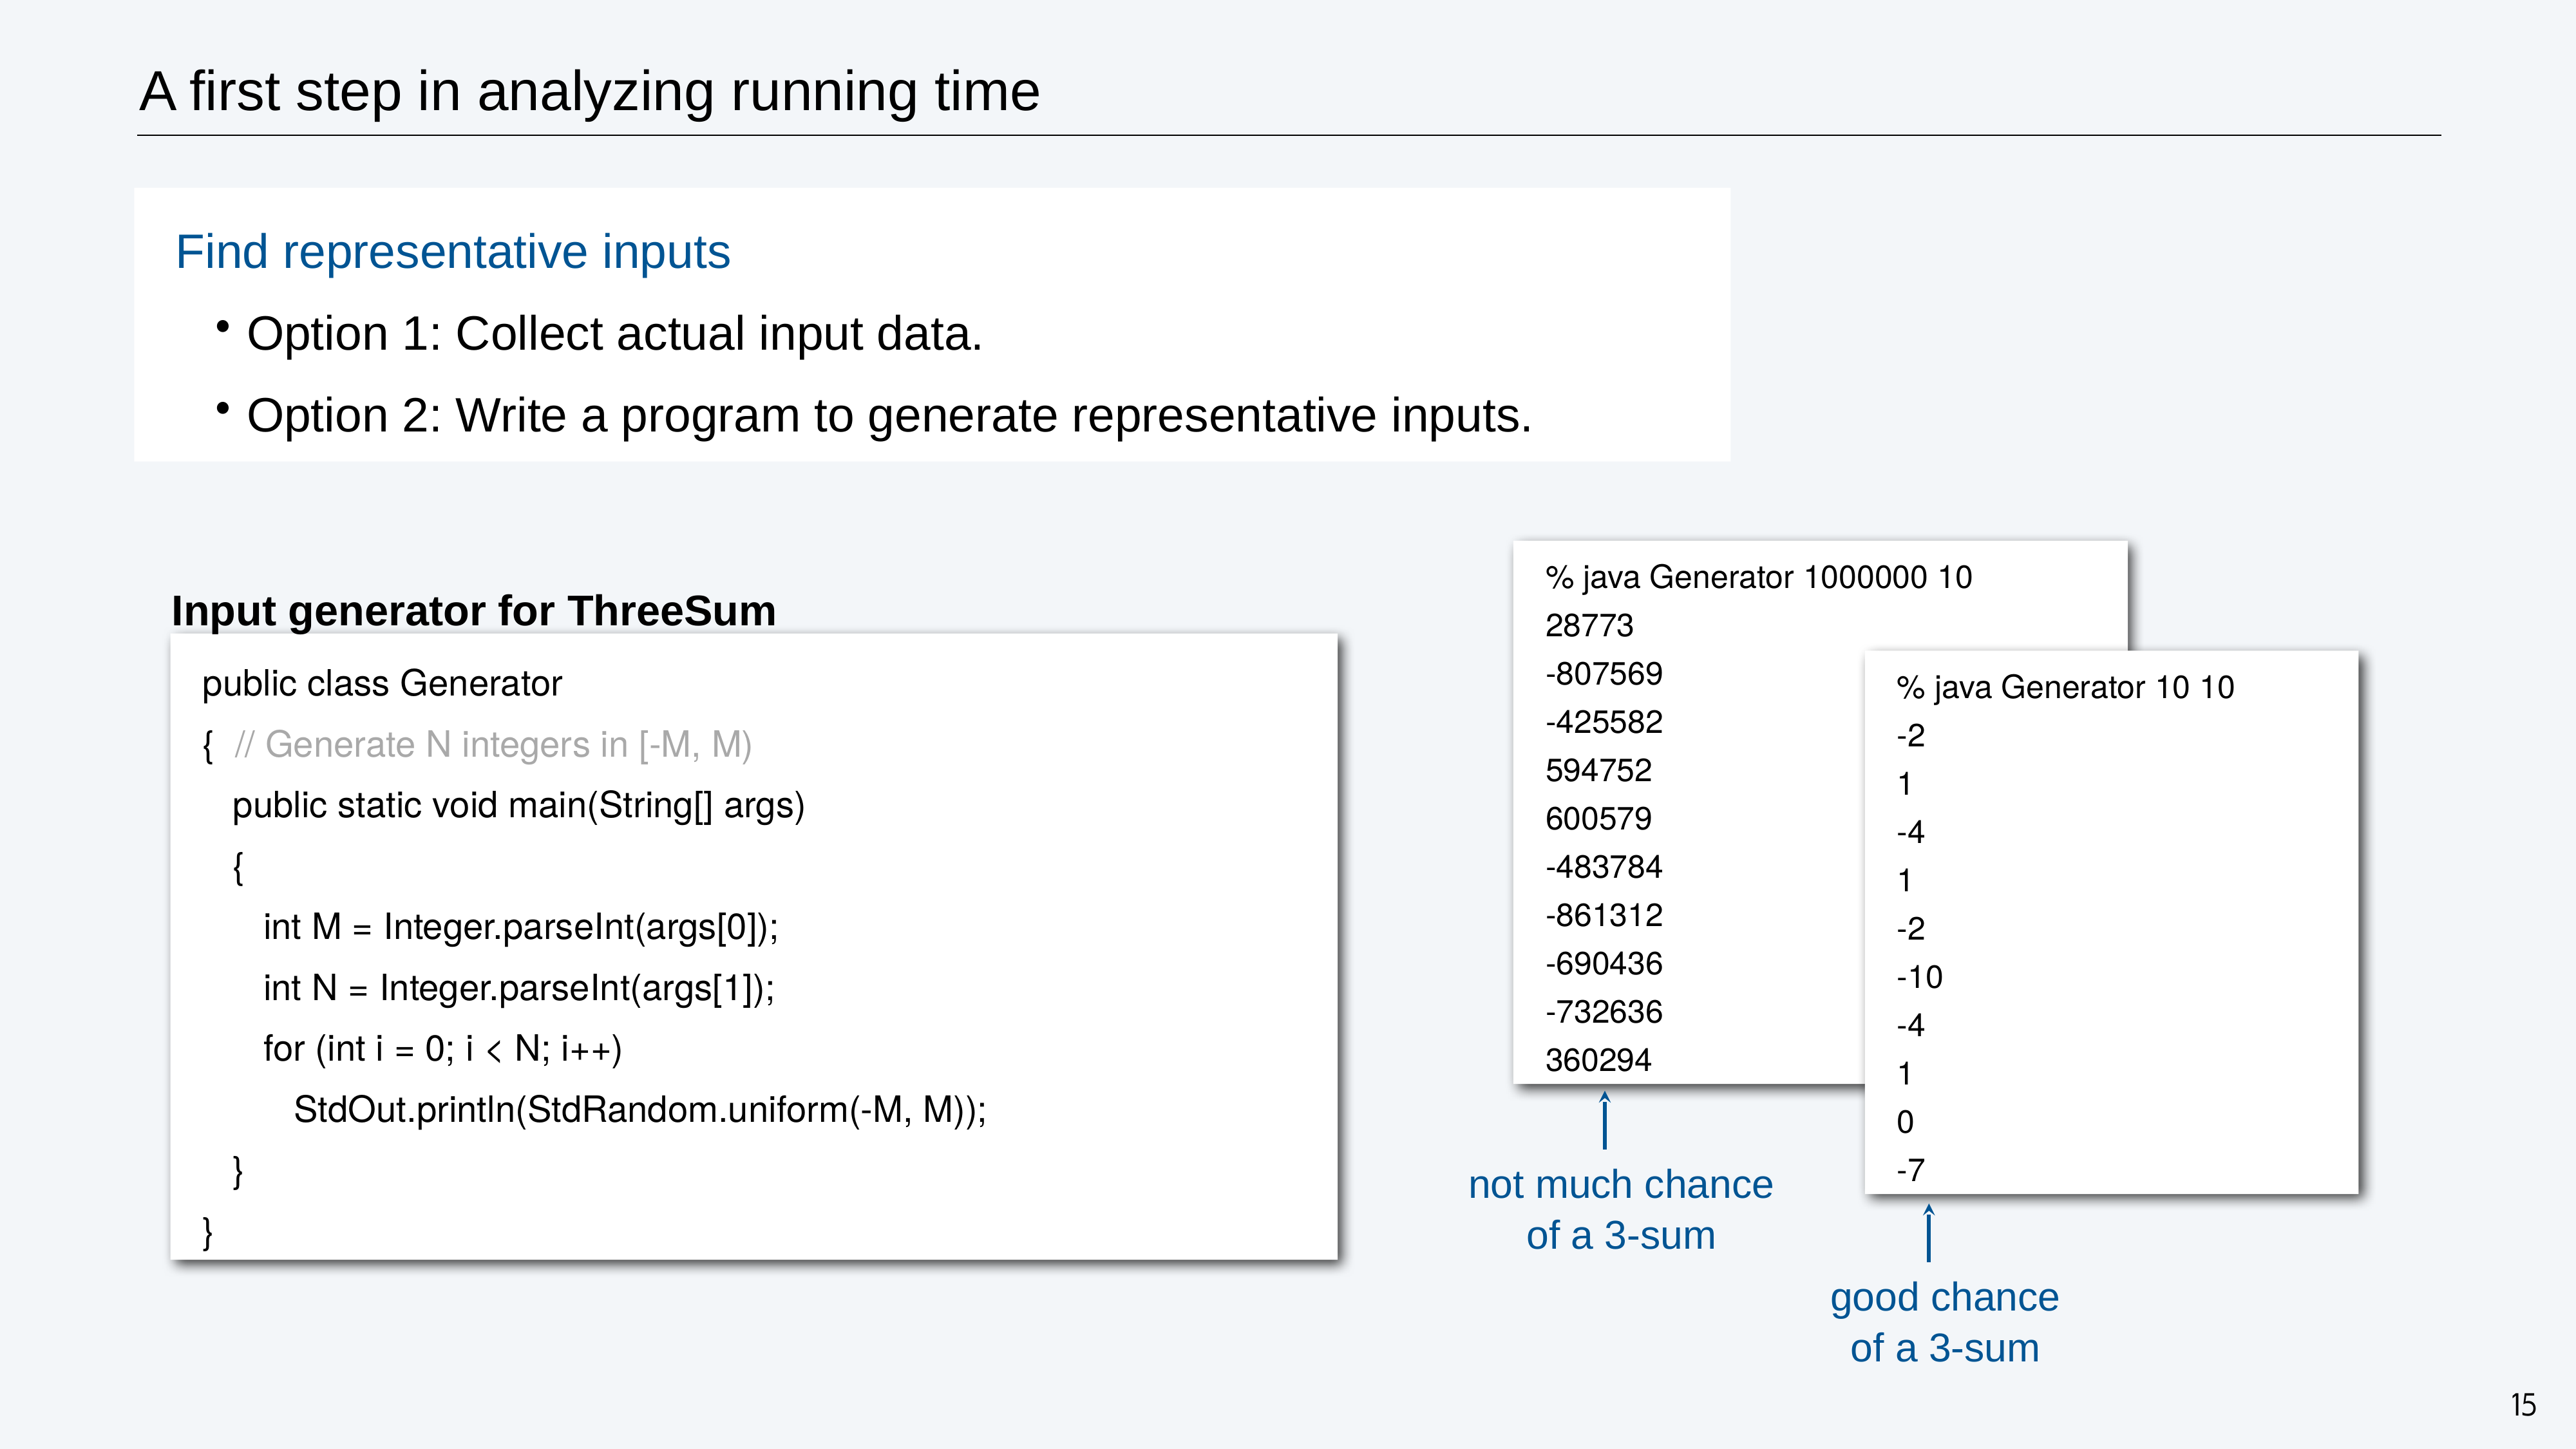

# A first step in analyzing running time
Find representative inputs
Option 1: Collect actual input data.
Option 2: Write a program to generate representative inputs.
% java Generator 1000000 10
28773
-807569
-425582
594752
600579
-483784
-861312
-690436
-732636
360294
Input generator for ThreeSum
public class Generator
{  // Generate N integers in [-M, M)
   public static void main(String[] args)
   {
      int M = Integer.parseInt(args[0]);
      int N = Integer.parseInt(args[1]);
      for (int i = 0; i < N; i++)
         StdOut.println(StdRandom.uniform(-M, M));
   }
}
% java Generator 10 10
-2
1
-4
1
-2
-10
-4
1
0
-7

not much chance
of a 3-sum

good chance
of a 3-sum
15